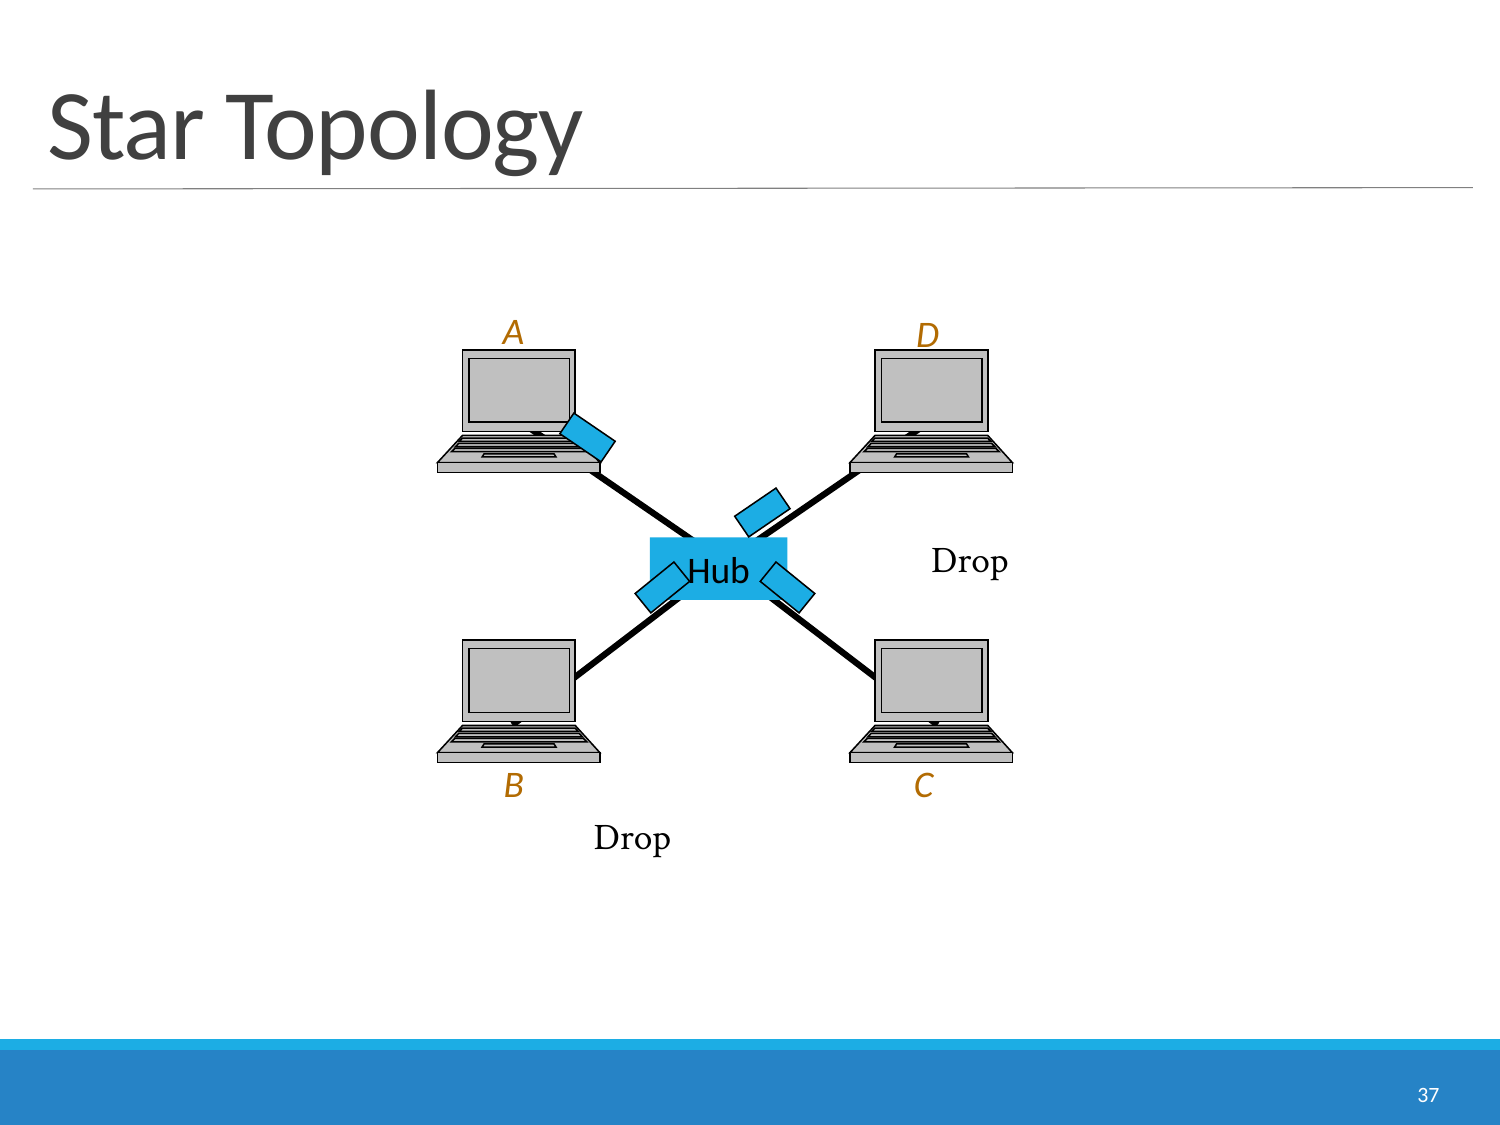

37
# Star Topology
A
D

Drop
Hub

B
C
Drop